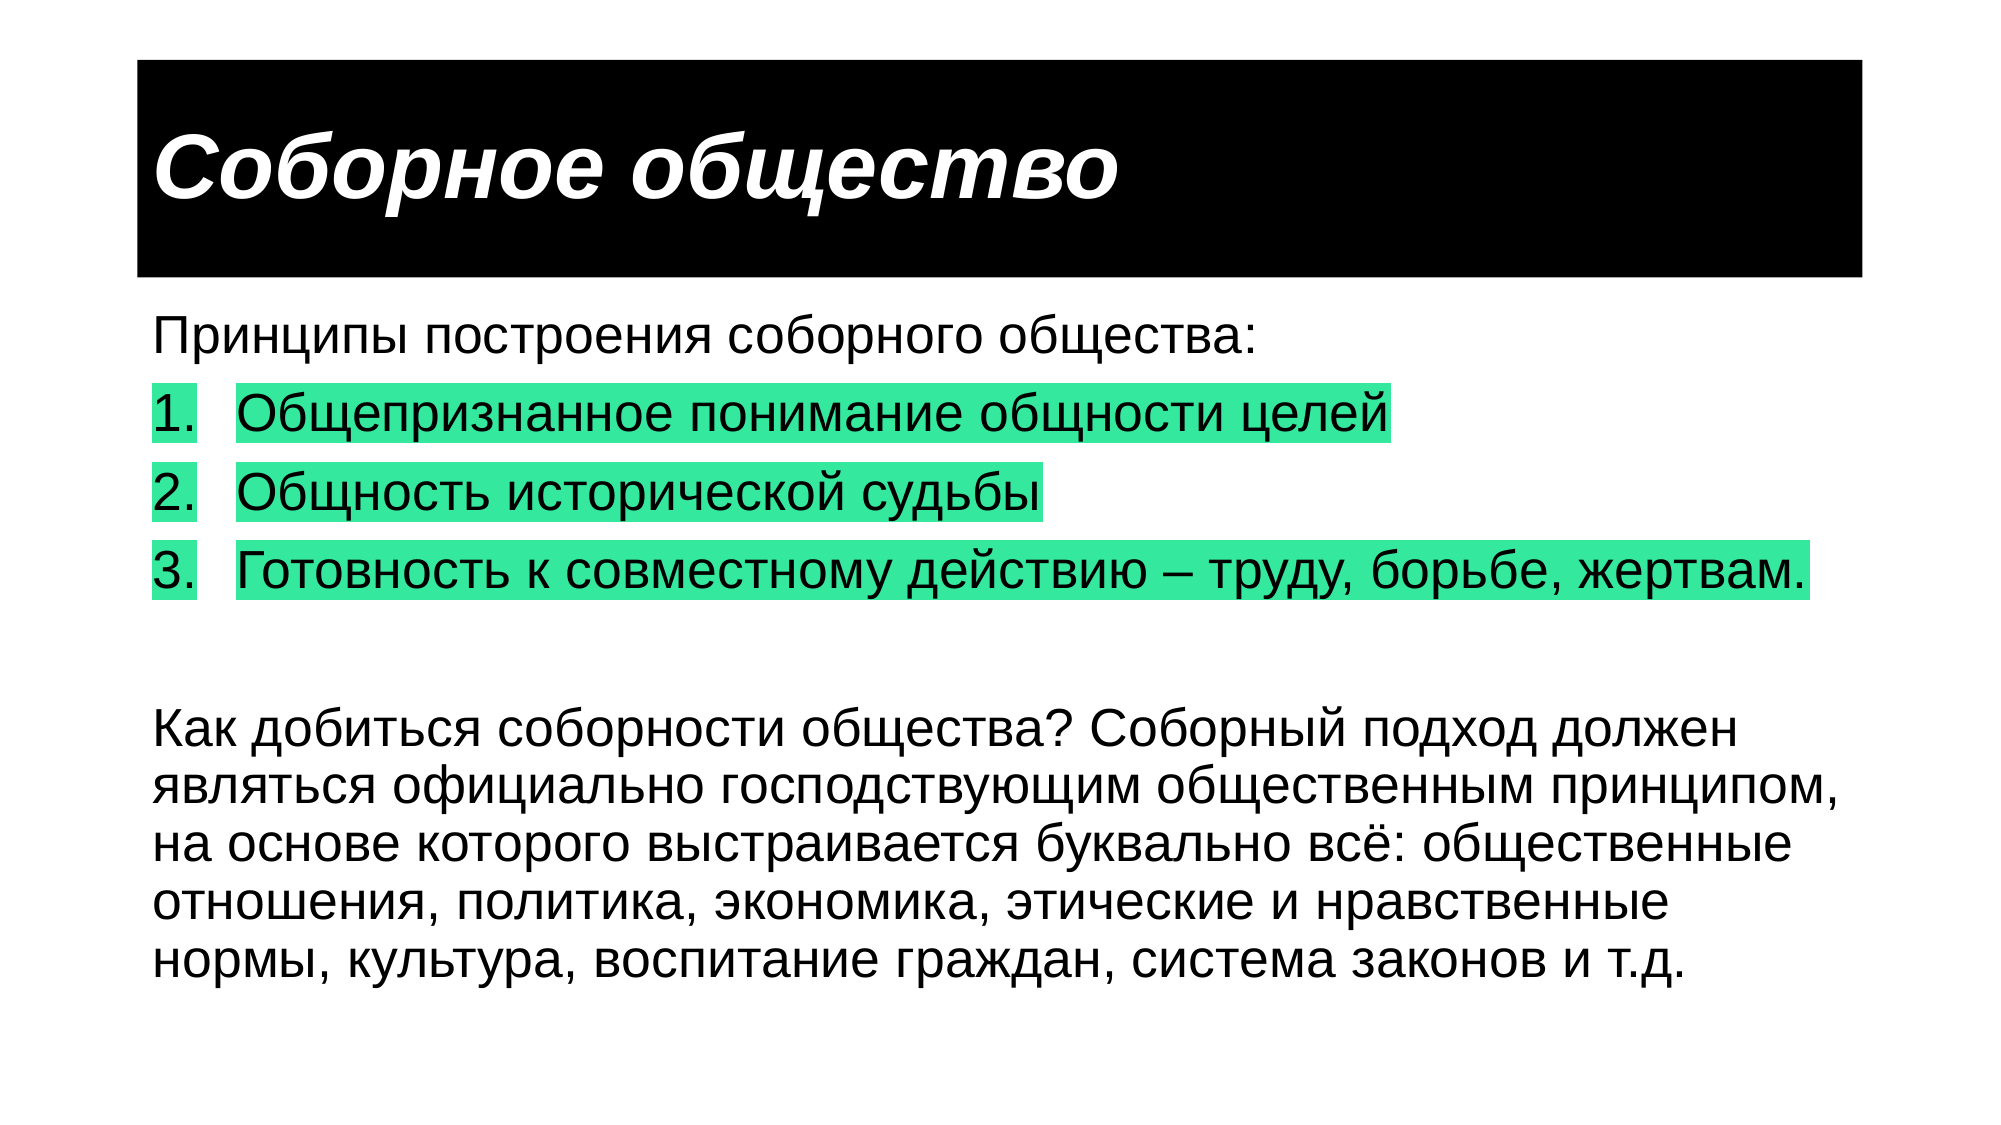

# Соборное общество
Принципы построения соборного общества:
Общепризнанное понимание общности целей
Общность исторической судьбы
Готовность к совместному действию – труду, борьбе, жертвам.

Как добиться соборности общества? Соборный подход должен являться официально господствующим общественным принципом, на основе которого выстраивается буквально всё: общественные отношения, политика, экономика, этические и нравственные нормы, культура, воспитание граждан, система законов и т.д.